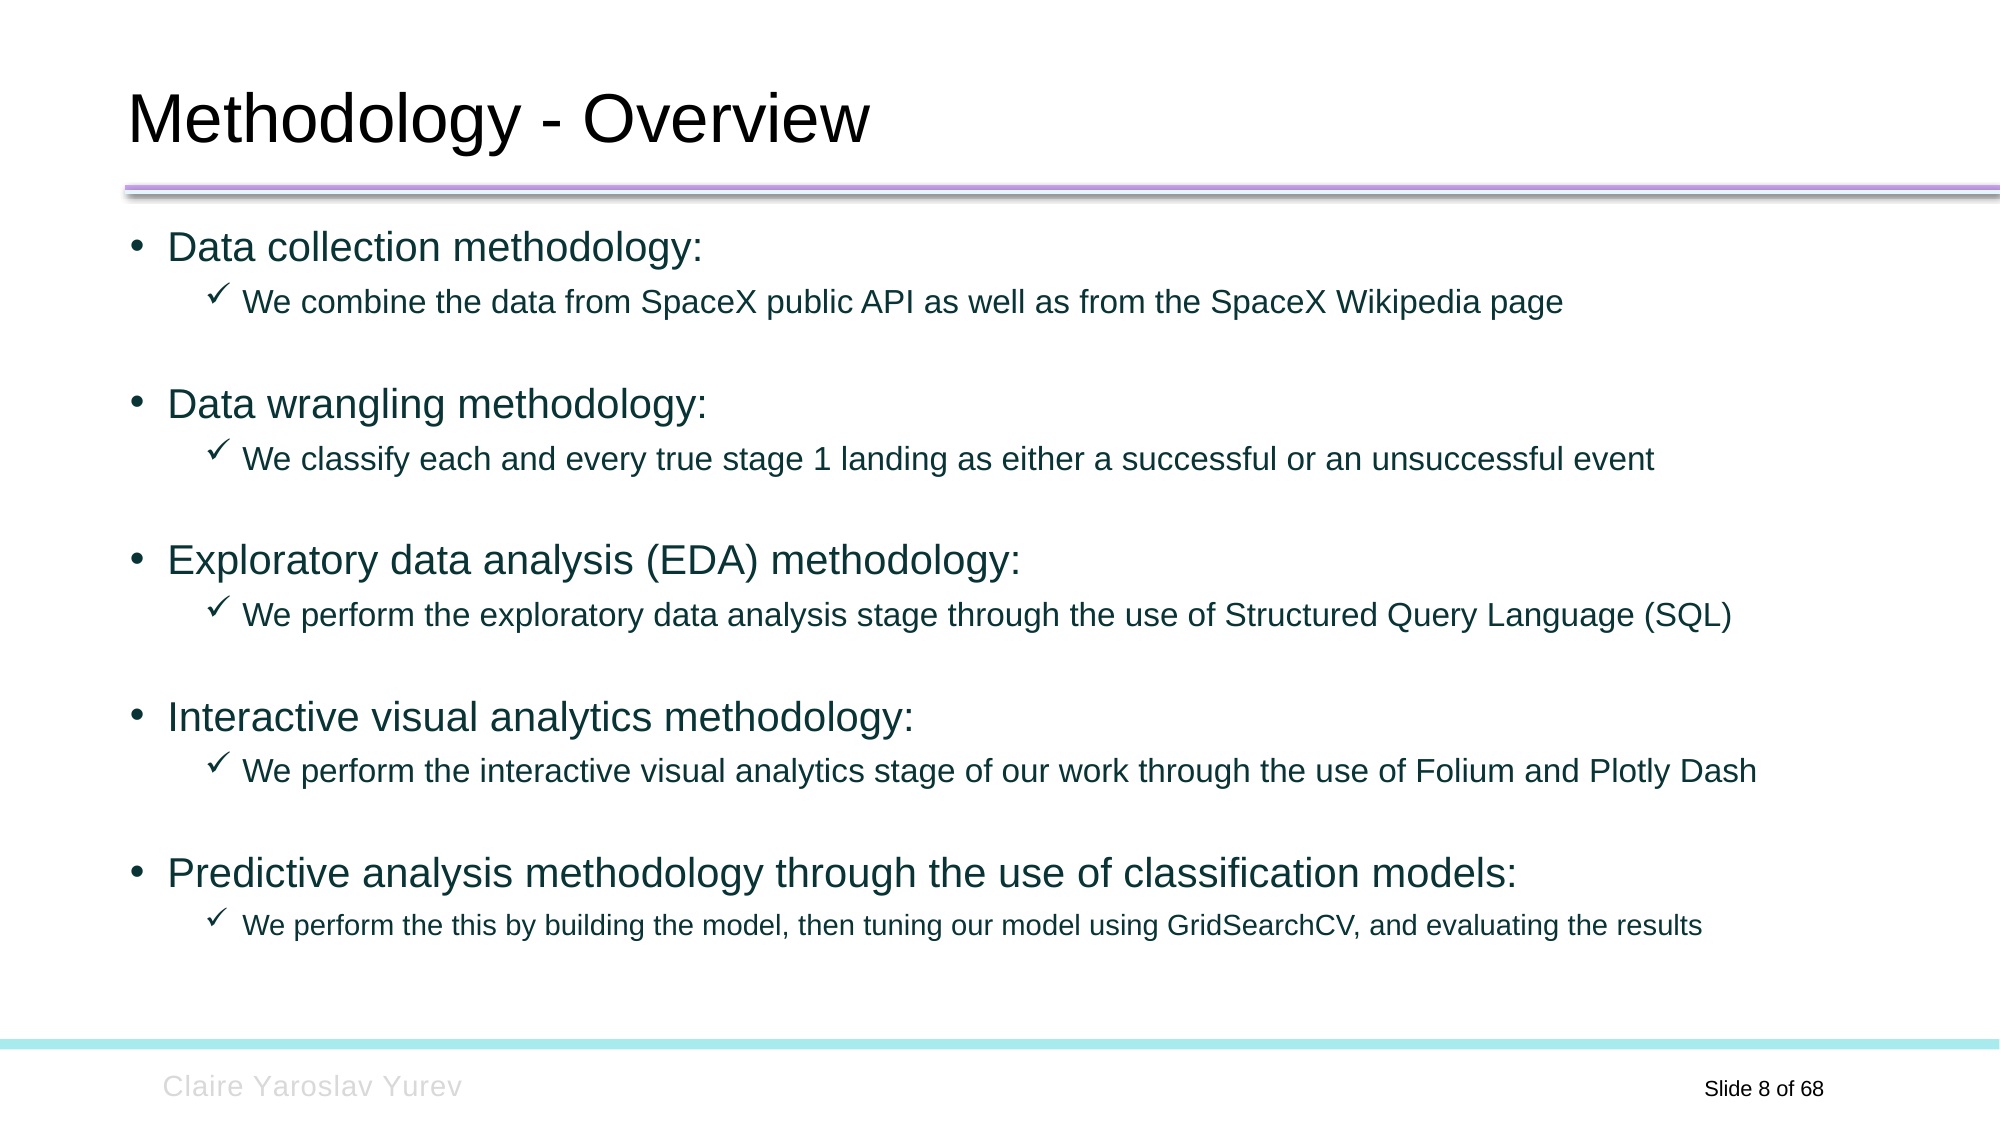

Methodology - Overview
Data collection methodology:
We combine the data from SpaceX public API as well as from the SpaceX Wikipedia page

Data wrangling methodology:
We classify each and every true stage 1 landing as either a successful or an unsuccessful event

Exploratory data analysis (EDA) methodology:
We perform the exploratory data analysis stage through the use of Structured Query Language (SQL)

Interactive visual analytics methodology:
We perform the interactive visual analytics stage of our work through the use of Folium and Plotly Dash

Predictive analysis methodology through the use of classification models:
We perform the this by building the model, then tuning our model using GridSearchCV, and evaluating the results
C l a i r e   Y a r o s l a v   Y u r e v
Slide 2 of 68
Slide 8 of 68